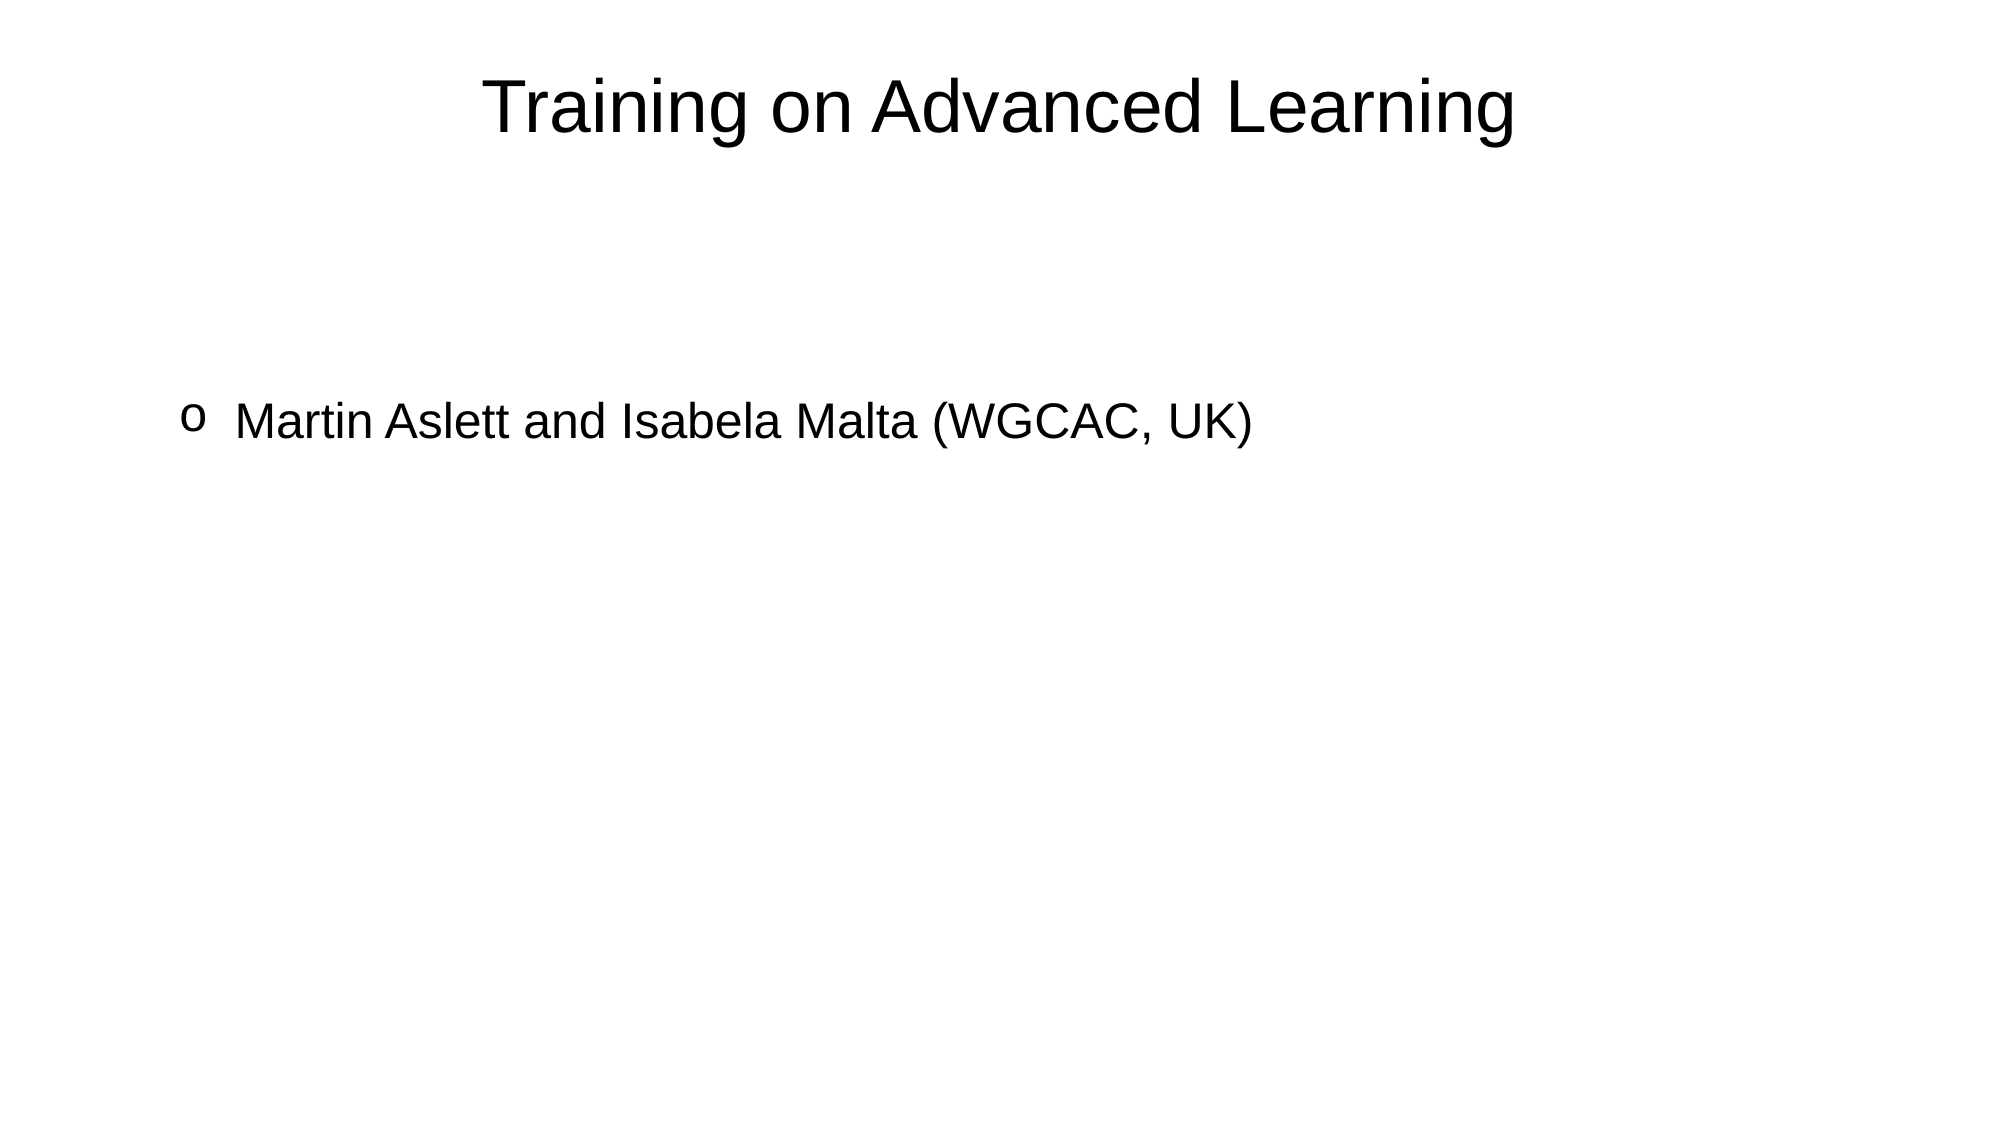

Training on Advanced Learning
Martin Aslett and Isabela Malta (WGCAC, UK)